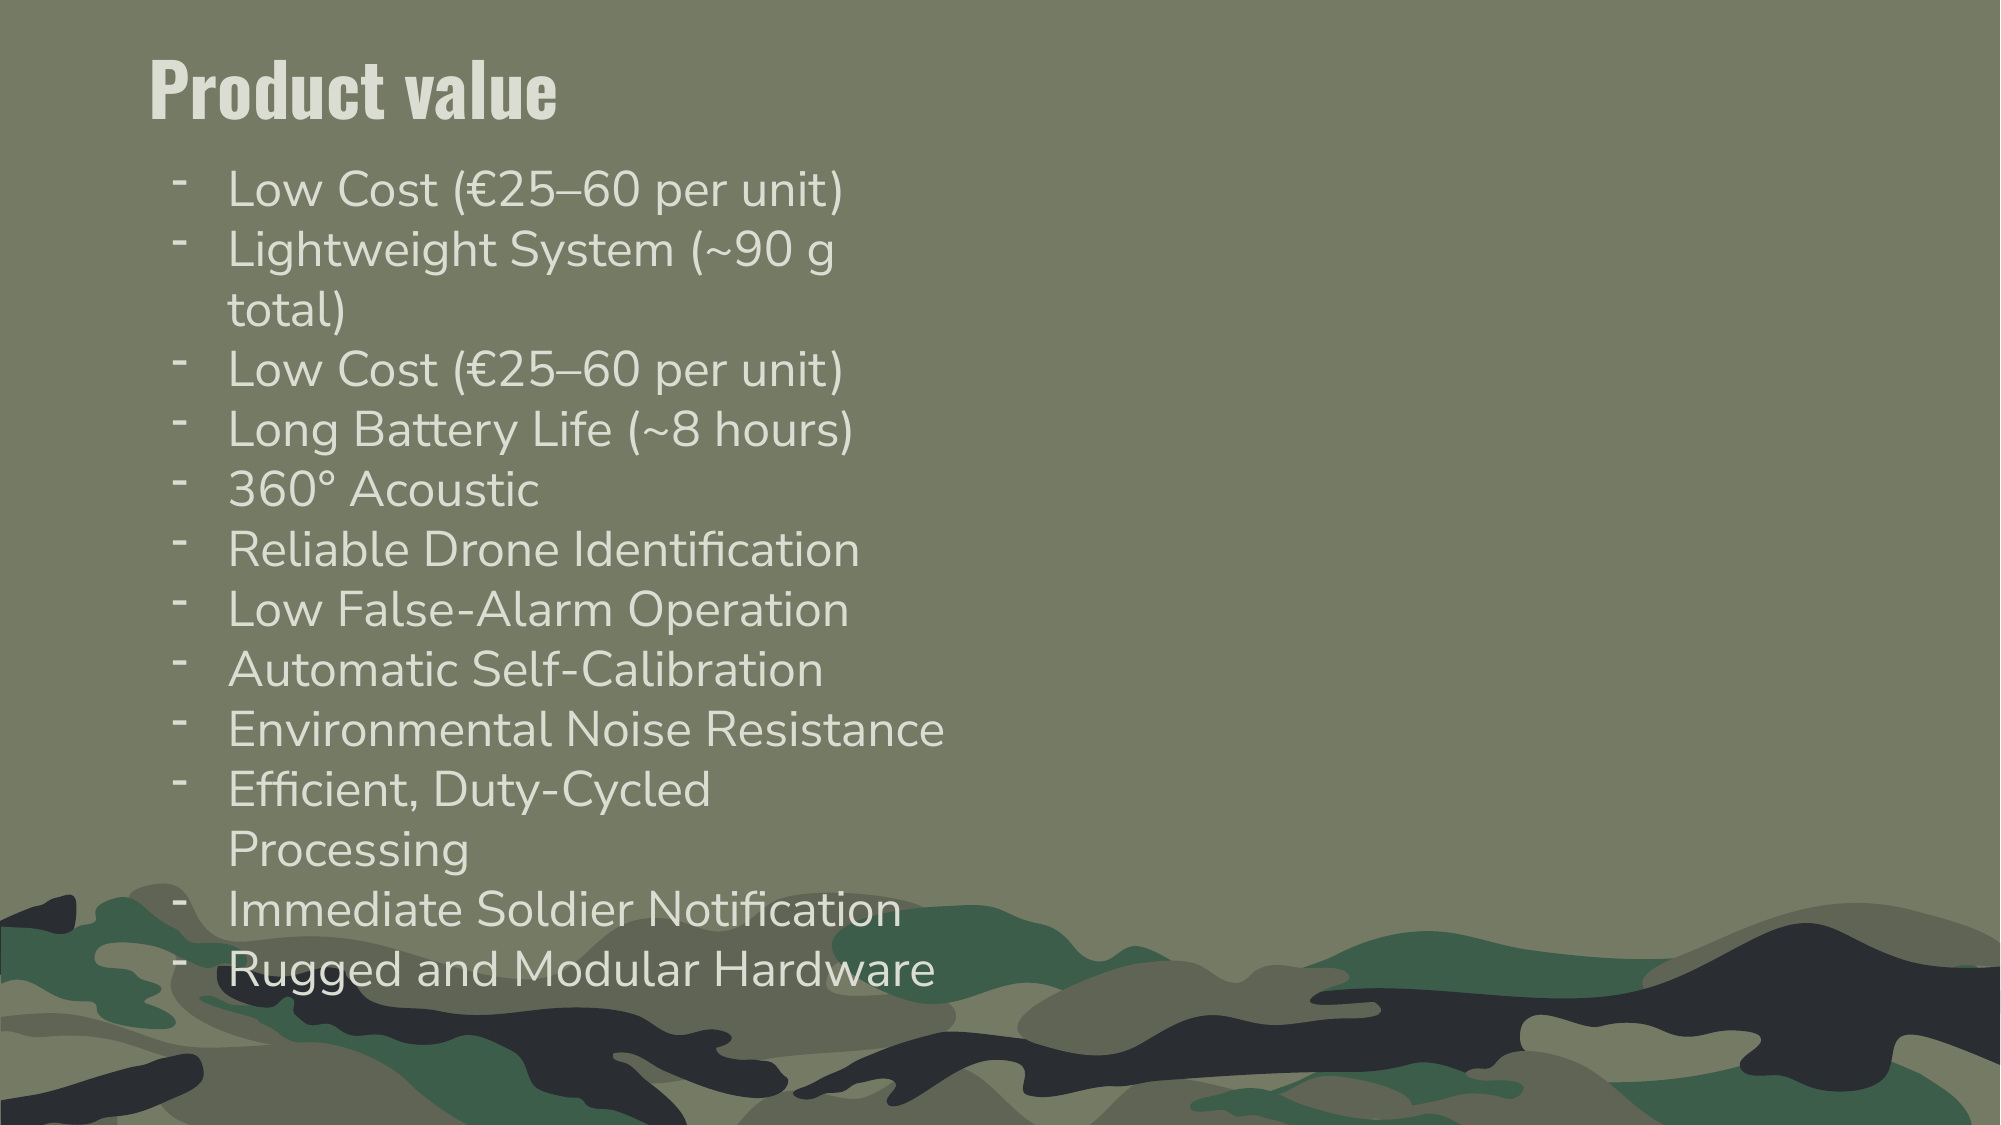

# Product value
Low Cost (€25–60 per unit)
Lightweight System (~90 g total)
Low Cost (€25–60 per unit)
Long Battery Life (~8 hours)
360° Acoustic
Reliable Drone Identification
Low False-Alarm Operation
Automatic Self-Calibration
Environmental Noise Resistance
Efficient, Duty-Cycled Processing
Immediate Soldier Notification
Rugged and Modular Hardware